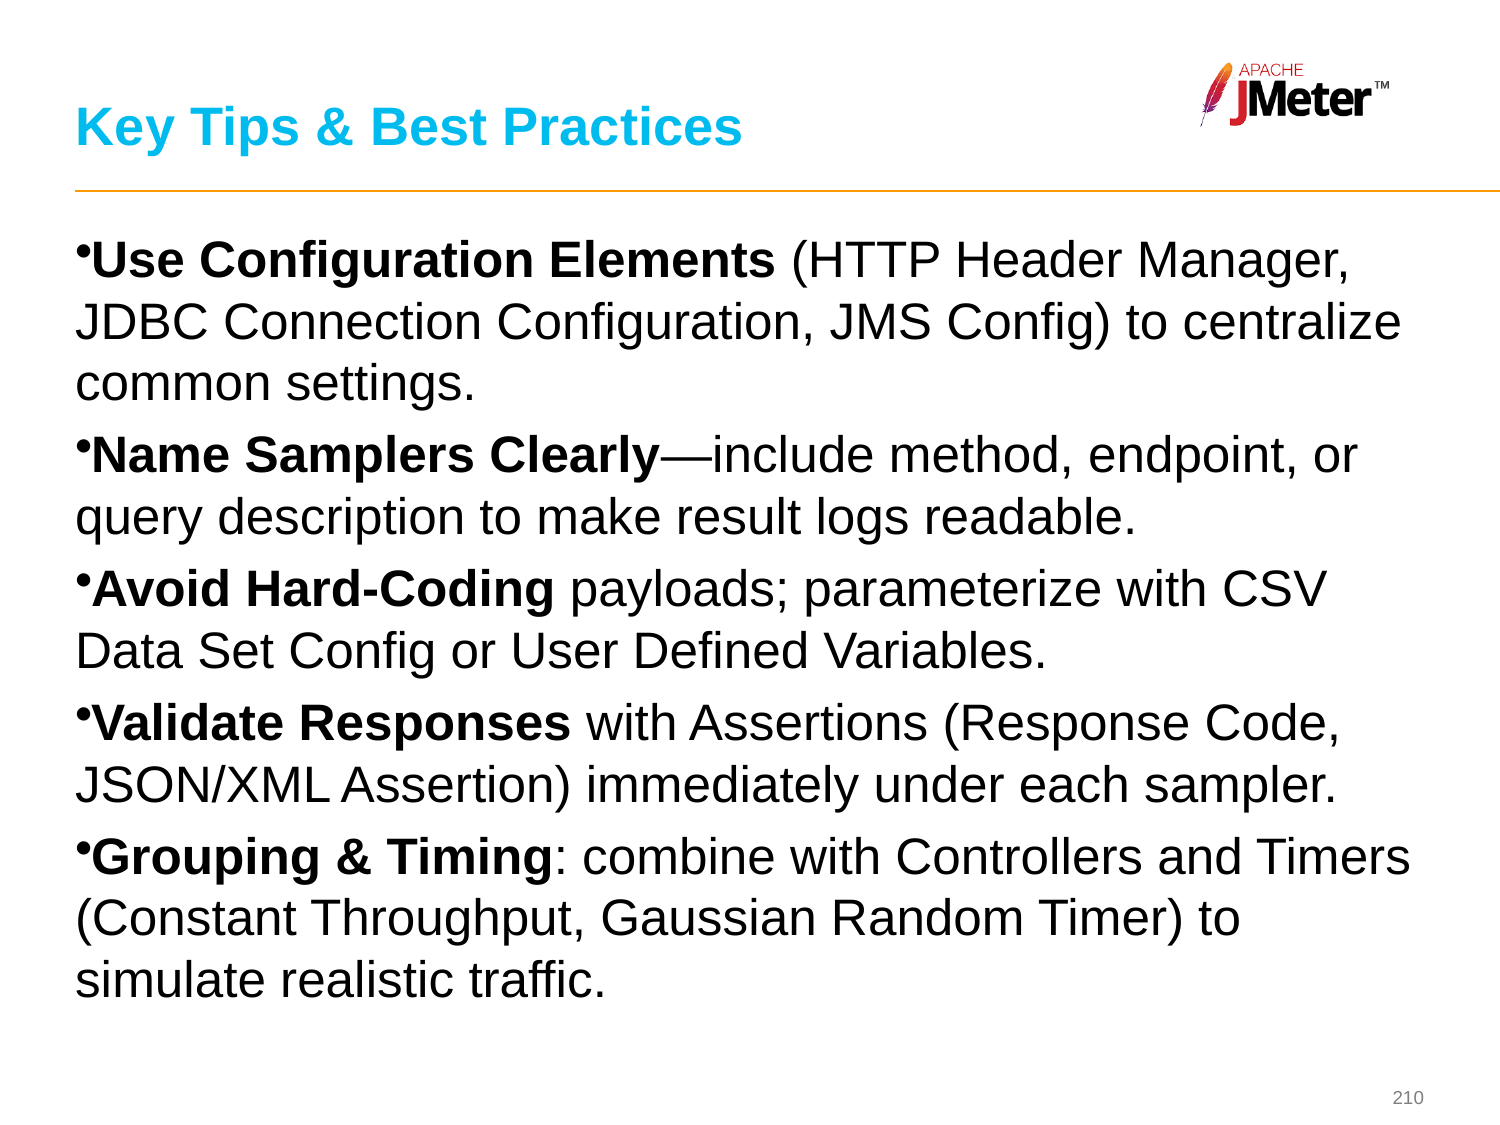

# Key Tips & Best Practices
Use Configuration Elements (HTTP Header Manager, JDBC Connection Configuration, JMS Config) to centralize common settings.
Name Samplers Clearly—include method, endpoint, or query description to make result logs readable.
Avoid Hard-Coding payloads; parameterize with CSV Data Set Config or User Defined Variables.
Validate Responses with Assertions (Response Code, JSON/XML Assertion) immediately under each sampler.
Grouping & Timing: combine with Controllers and Timers (Constant Throughput, Gaussian Random Timer) to simulate realistic traffic.